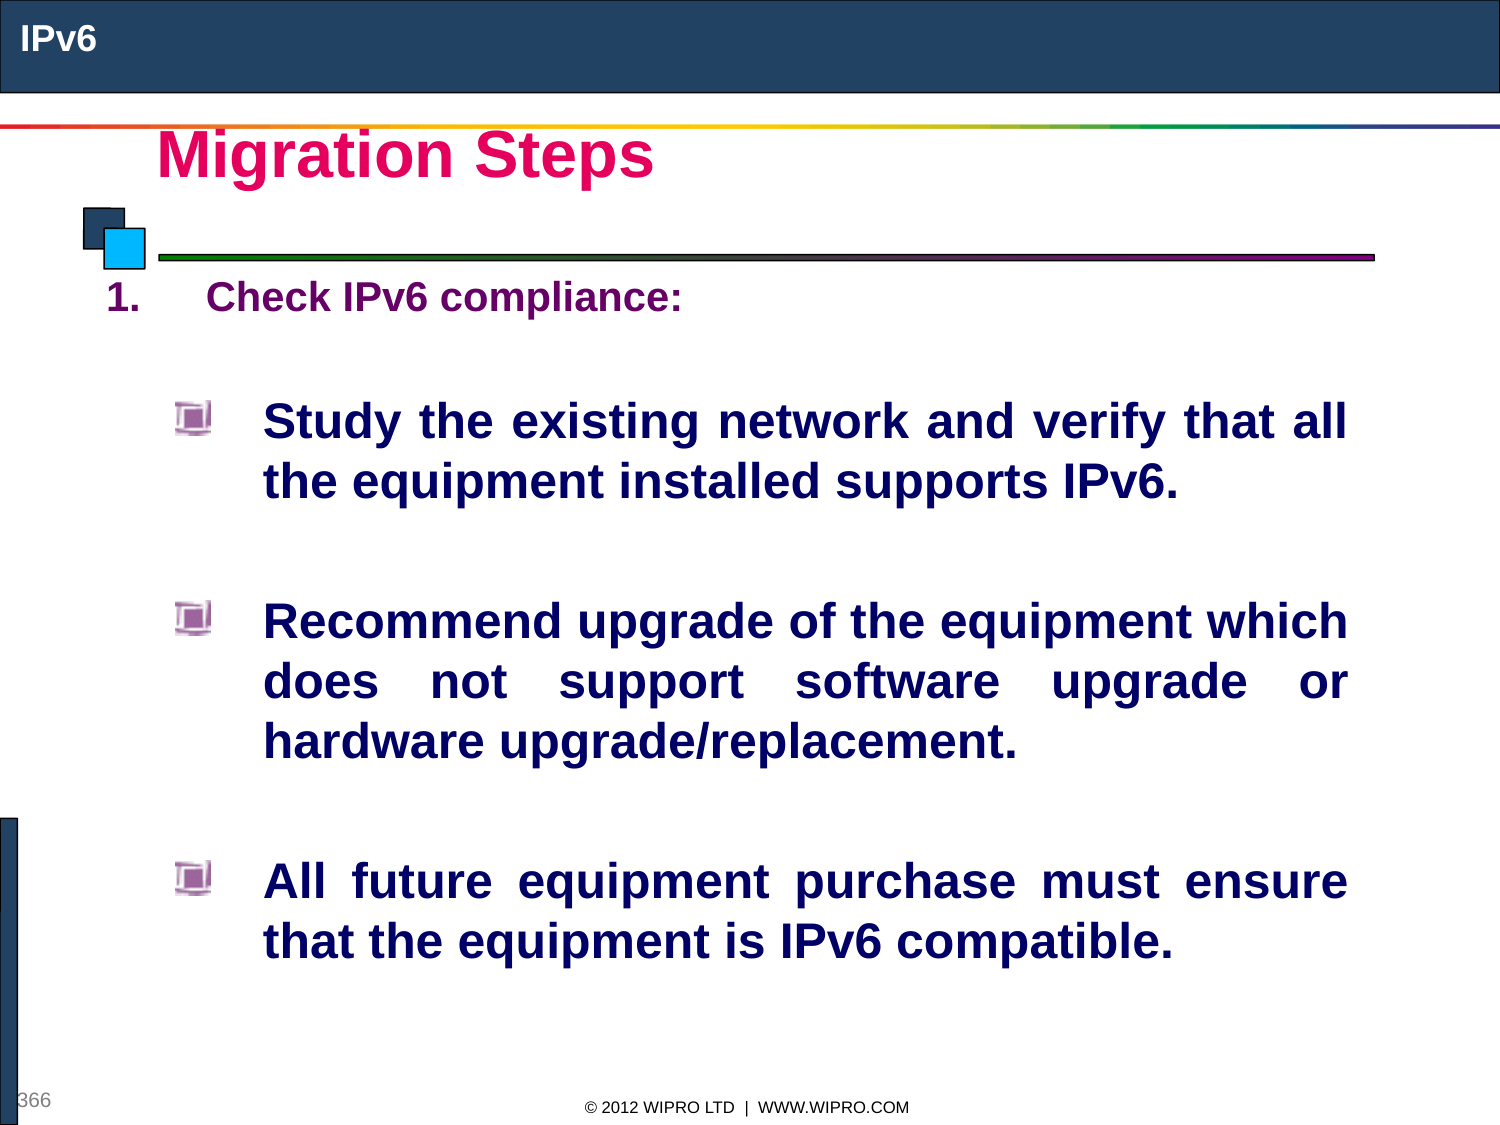

IPv6
# Migration Steps

Check IPv6 compliance:

Study the existing network and verify that all the equipment installed supports IPv6.

Recommend upgrade of the equipment which does not support software upgrade or hardware upgrade/replacement.

All future equipment purchase must ensure that the equipment is IPv6 compatible.